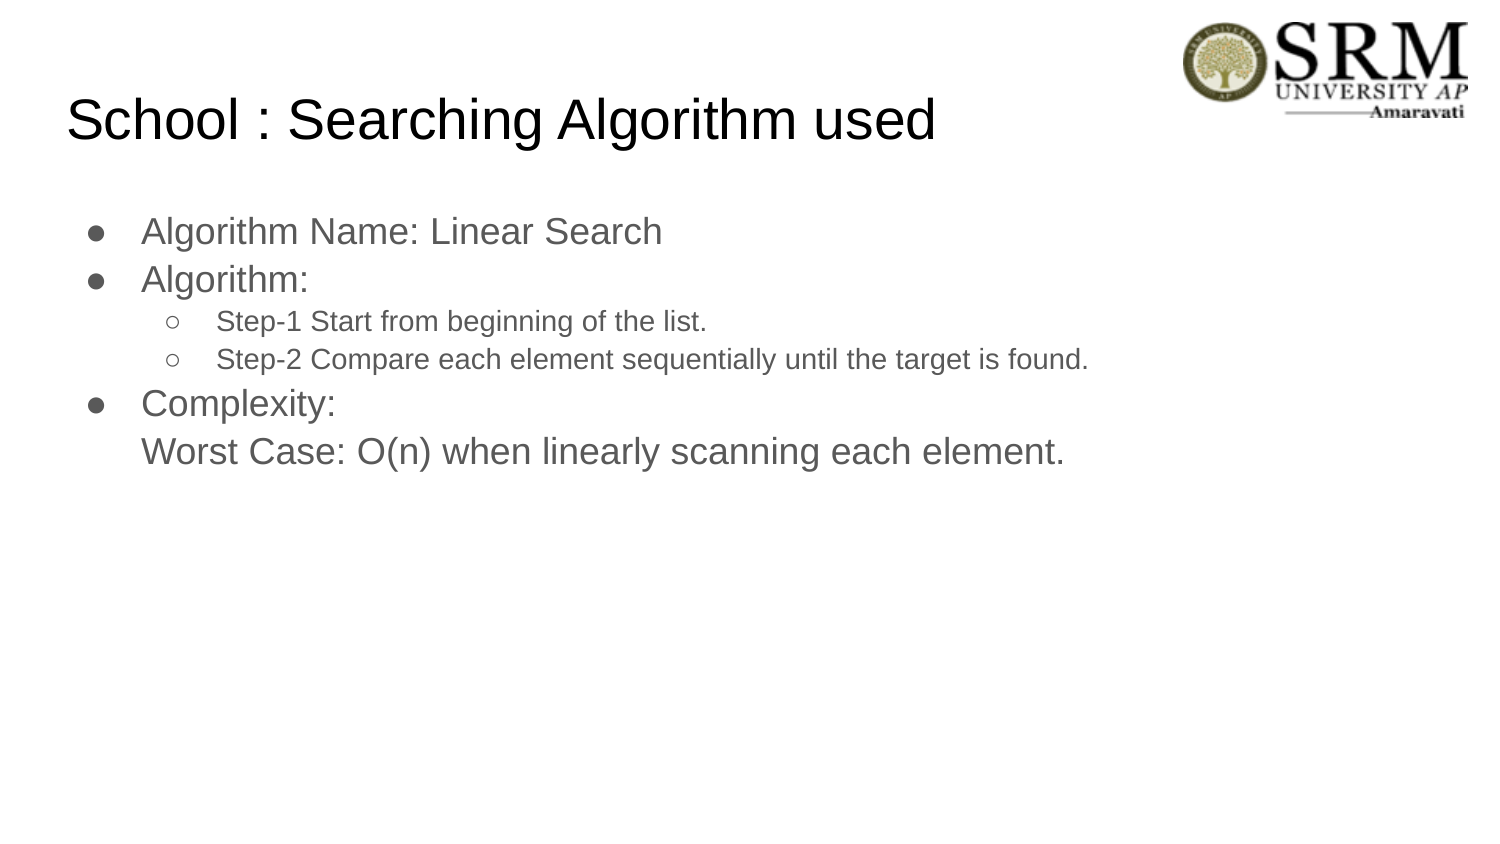

# School : Searching Algorithm used
Algorithm Name: Linear Search
Algorithm:
Step-1 Start from beginning of the list.
Step-2 Compare each element sequentially until the target is found.
Complexity:
Worst Case: O(n) when linearly scanning each element.